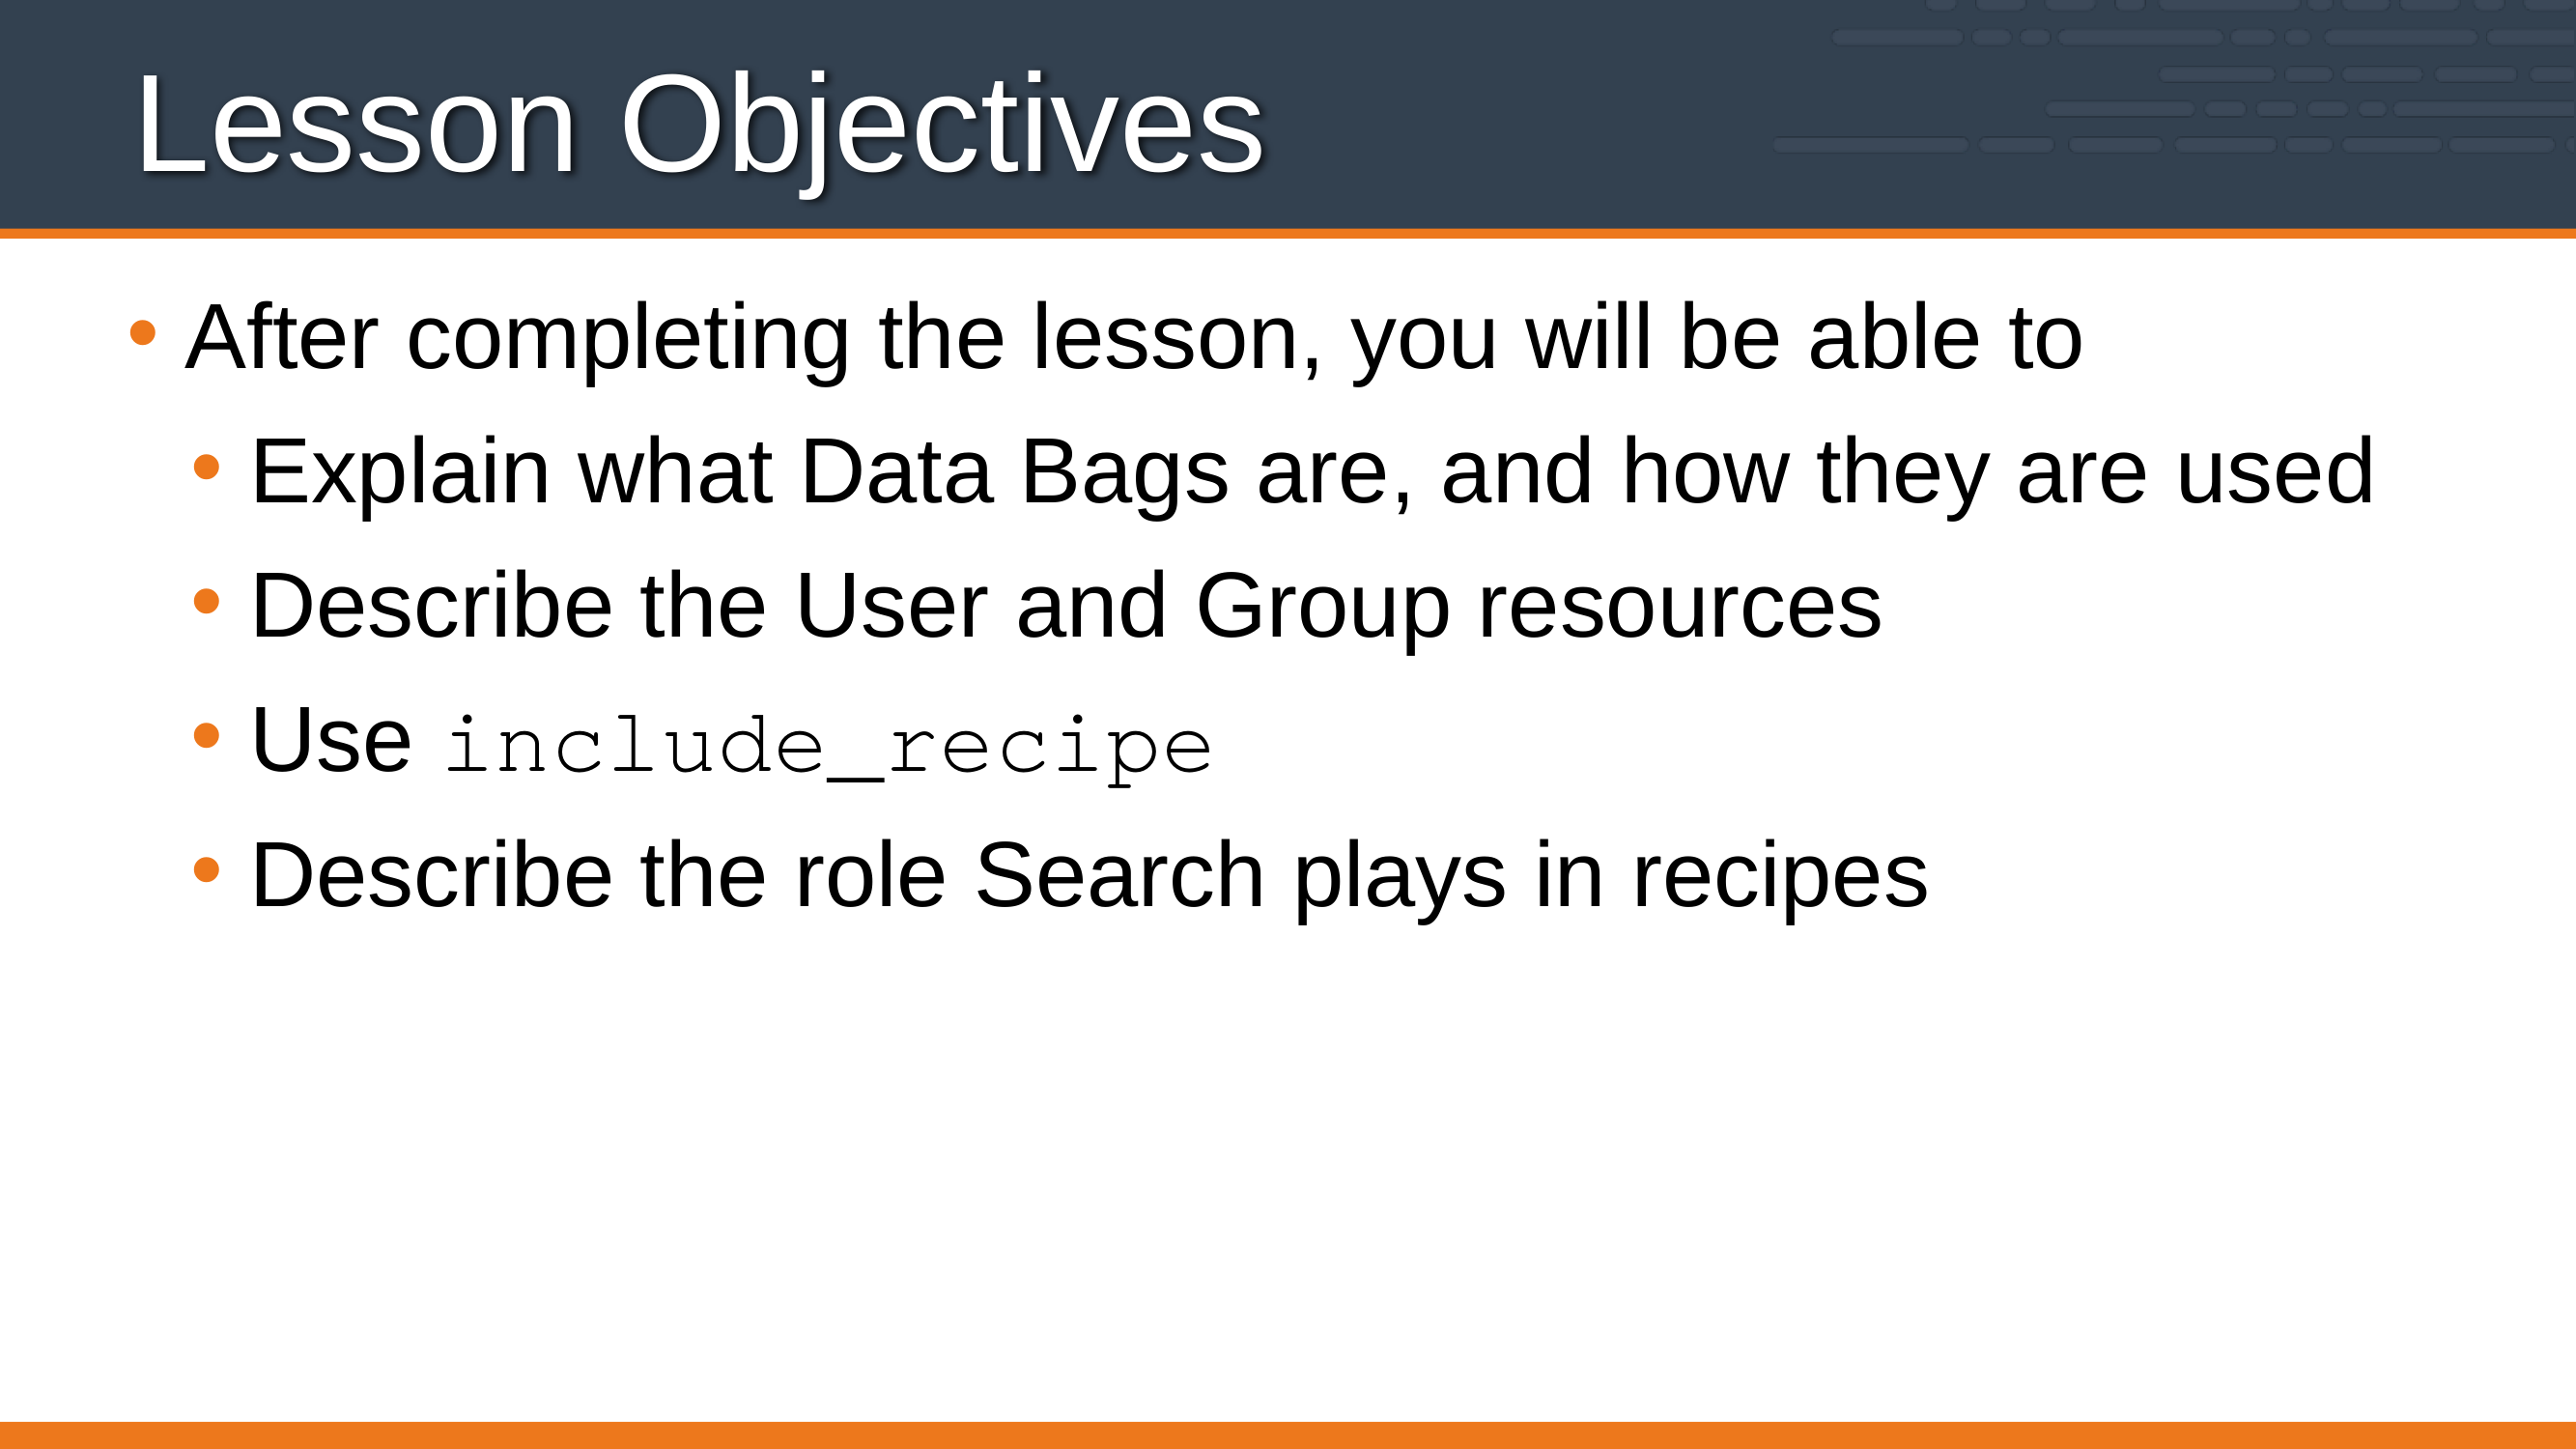

# Lesson Objectives
After completing the lesson, you will be able to
Explain what Data Bags are, and how they are used
Describe the User and Group resources
Use include_recipe
Describe the role Search plays in recipes